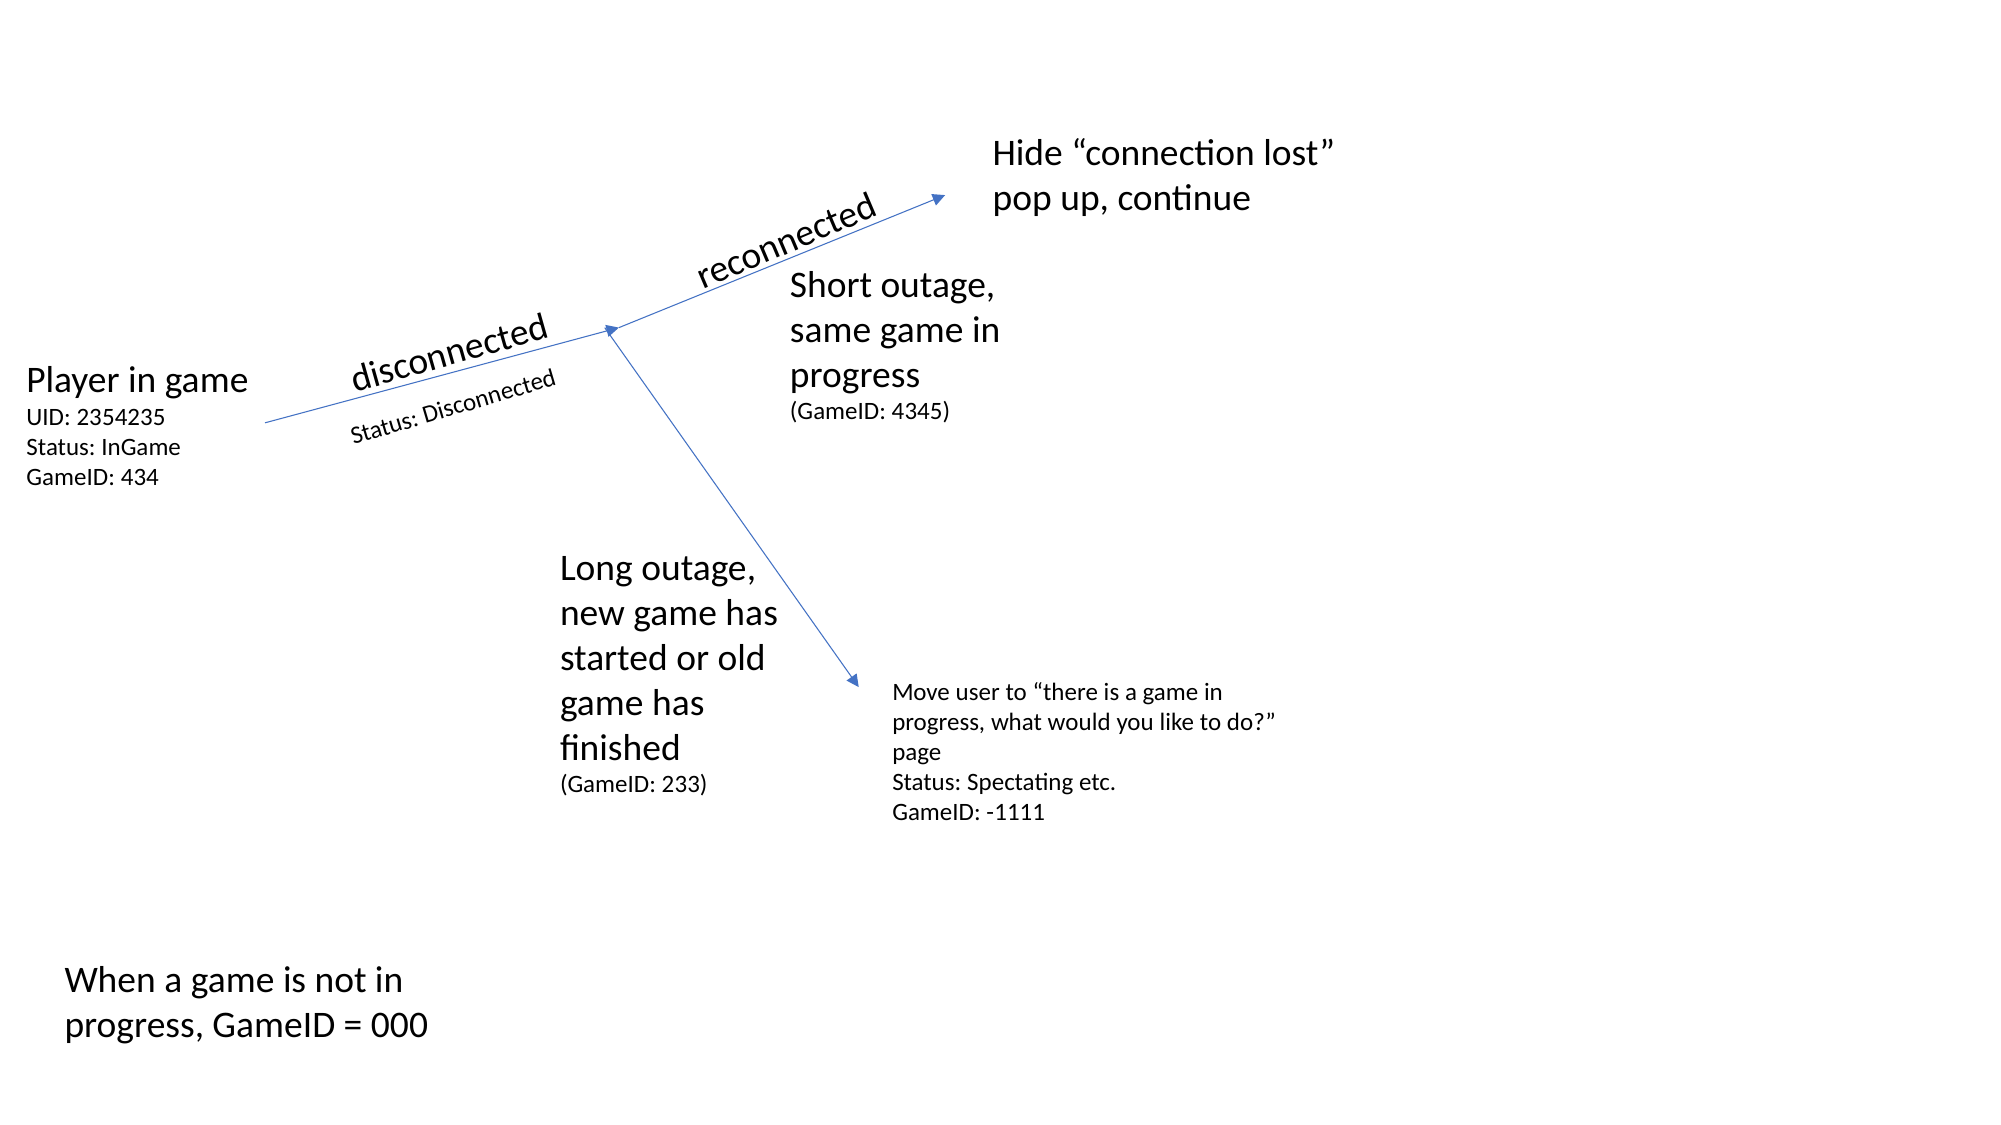

Hide “connection lost” pop up, continue
reconnected
Short outage, same game in progress
(GameID: 4345)
disconnected
Player in game
UID: 2354235
Status: InGame
GameID: 434
Status: Disconnected
Long outage, new game has started or old game has finished
(GameID: 233)

Move user to “there is a game in progress, what would you like to do?” page
Status: Spectating etc.
GameID: -1111
When a game is not in progress, GameID = 000